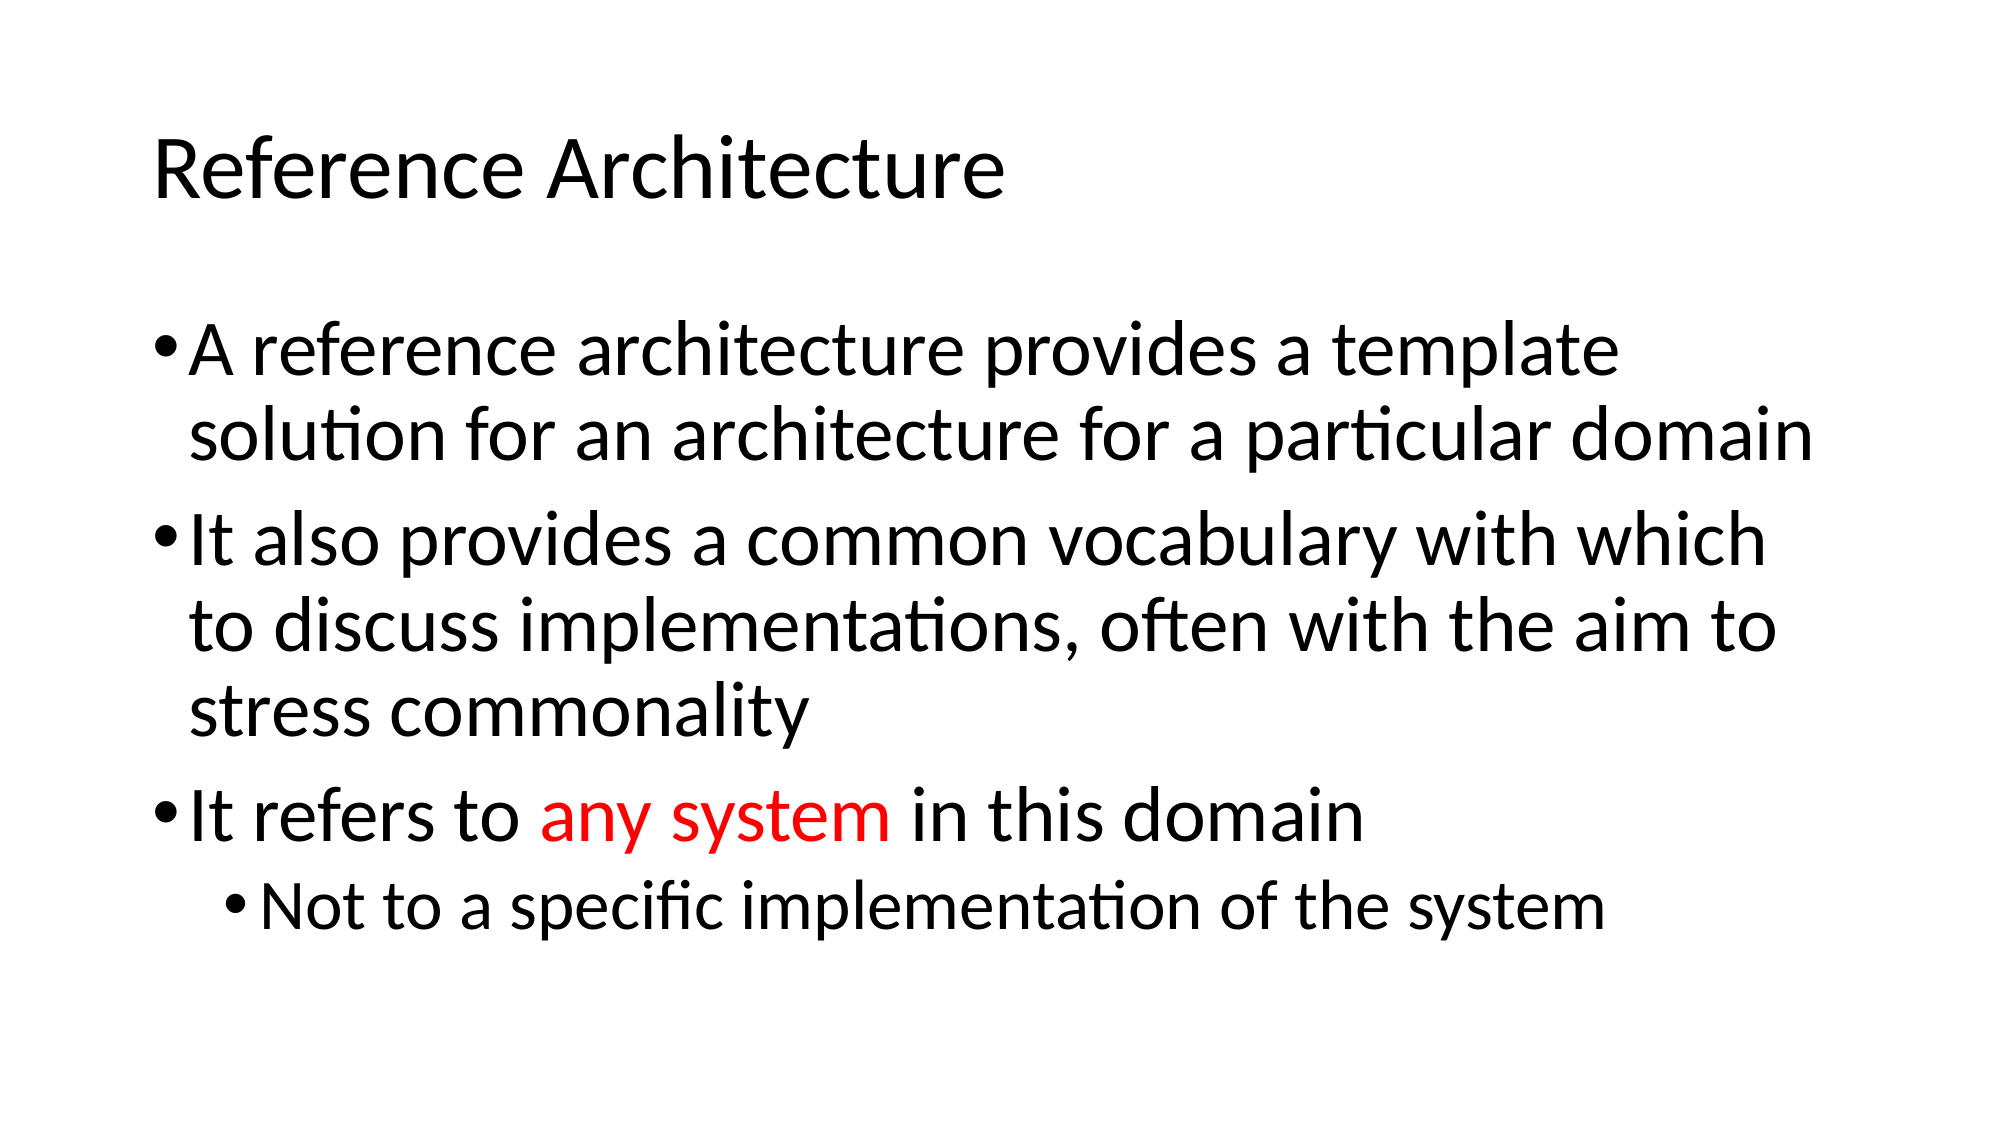

# Reference Architecture
A reference architecture provides a template solution for an architecture for a particular domain
It also provides a common vocabulary with which to discuss implementations, often with the aim to stress commonality
It refers to any system in this domain
Not to a specific implementation of the system